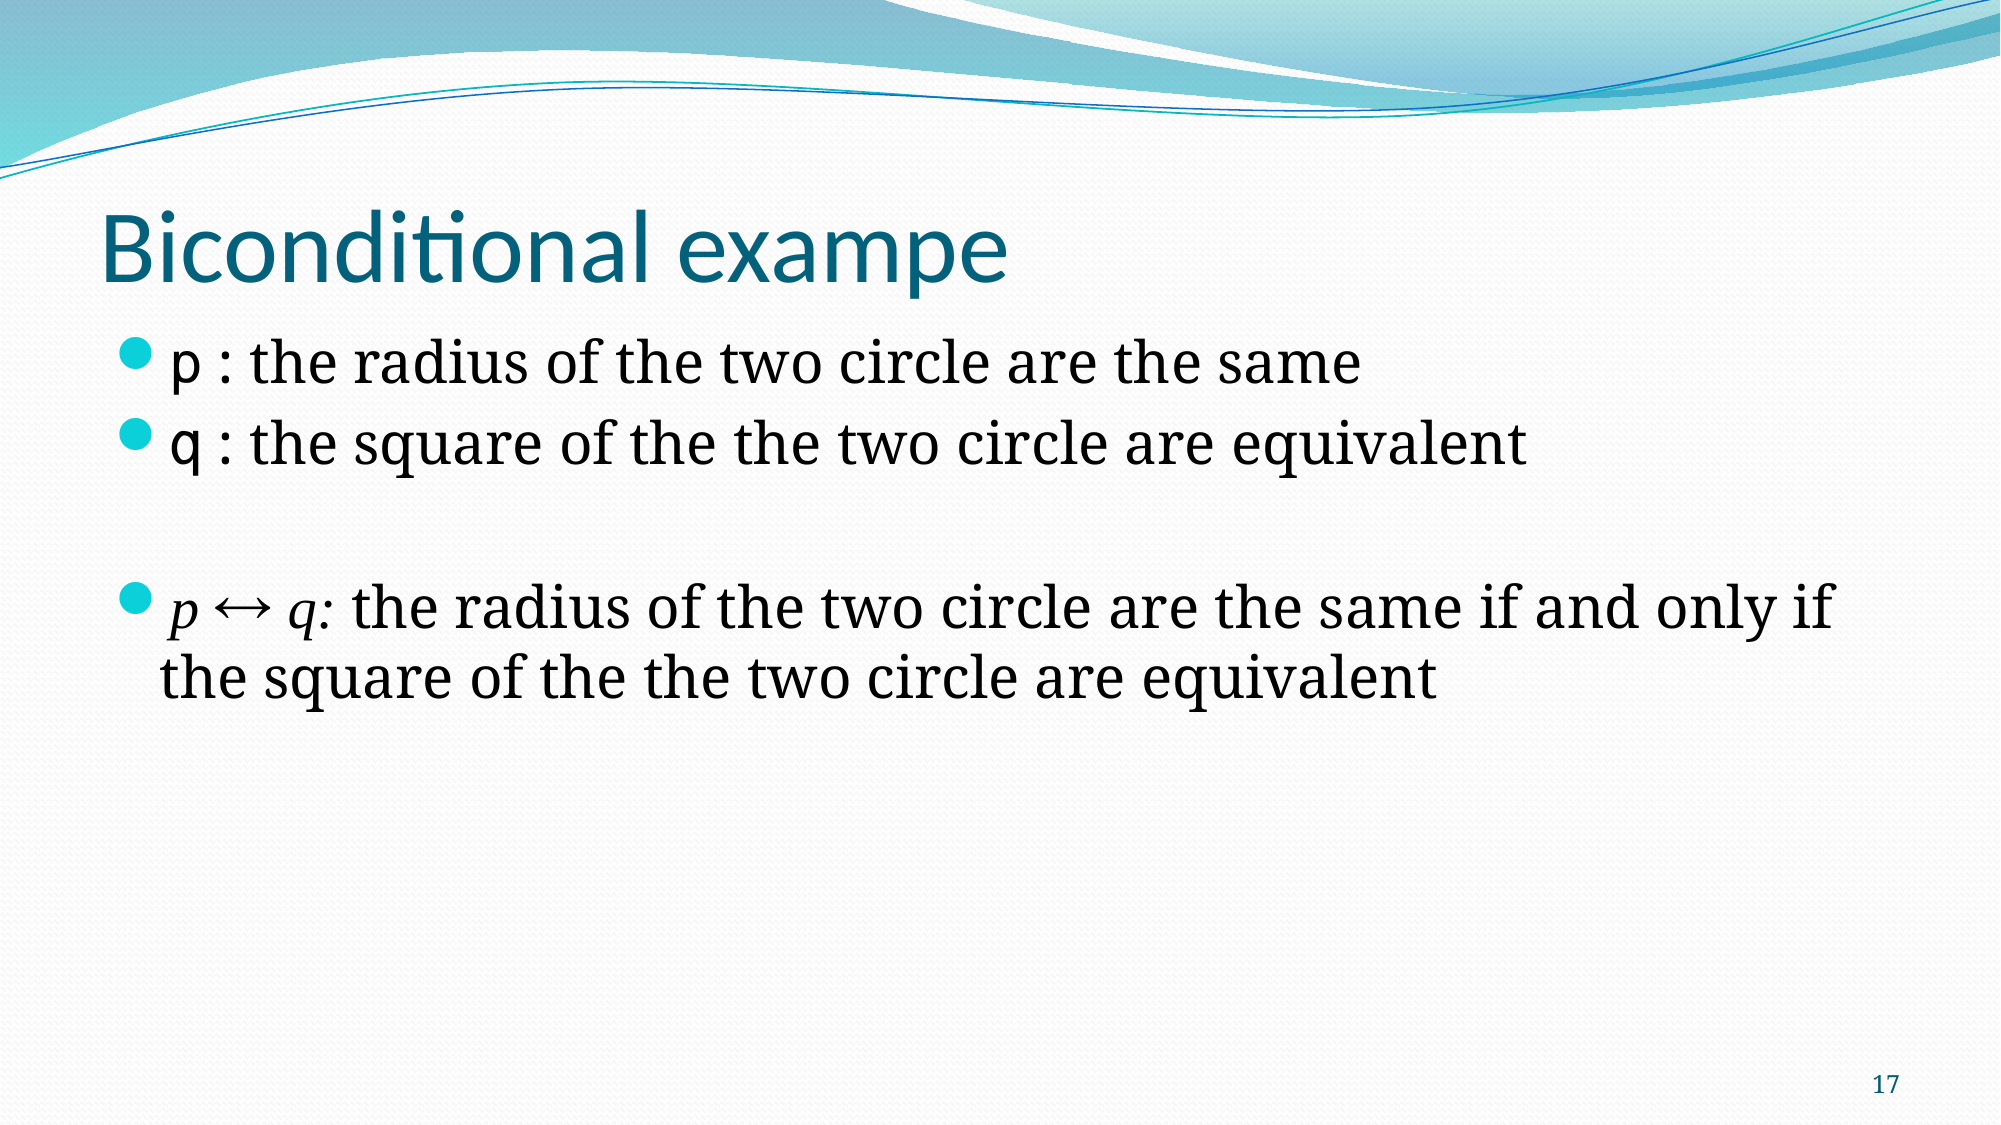

# Biconditional exampe
p : the radius of the two circle are the same
q : the square of the the two circle are equivalent

p ↔ q: the radius of the two circle are the same if and only if the square of the the two circle are equivalent

17